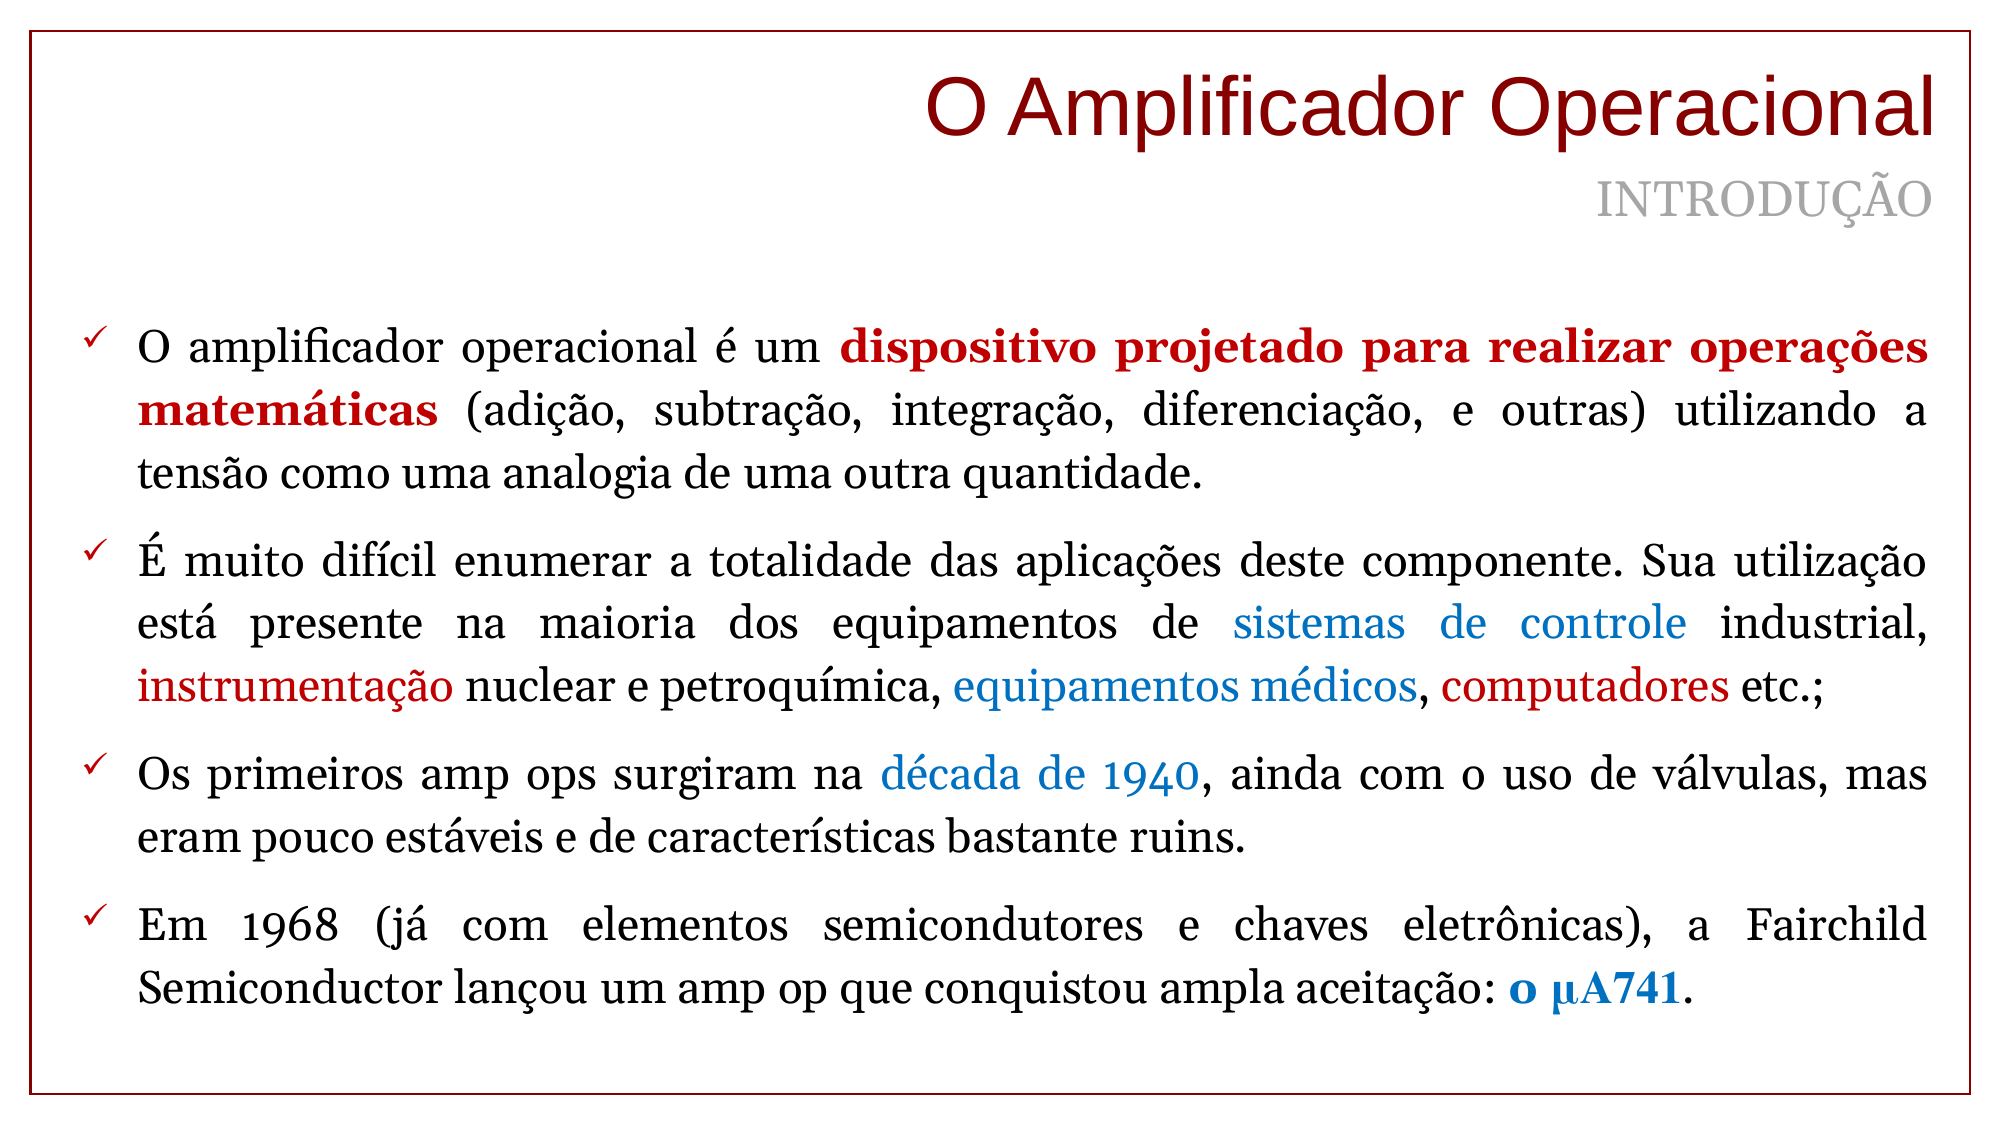

O Amplificador Operacional
INTRODUÇÃO
O amplificador operacional é um dispositivo projetado para realizar operações matemáticas (adição, subtração, integração, diferenciação, e outras) utilizando a tensão como uma analogia de uma outra quantidade.
É muito difícil enumerar a totalidade das aplicações deste componente. Sua utilização está presente na maioria dos equipamentos de sistemas de controle industrial, instrumentação nuclear e petroquímica, equipamentos médicos, computadores etc.;
Os primeiros amp ops surgiram na década de 1940, ainda com o uso de válvulas, mas eram pouco estáveis e de características bastante ruins.
Em 1968 (já com elementos semicondutores e chaves eletrônicas), a Fairchild Semiconductor lançou um amp op que conquistou ampla aceitação: o μA741.